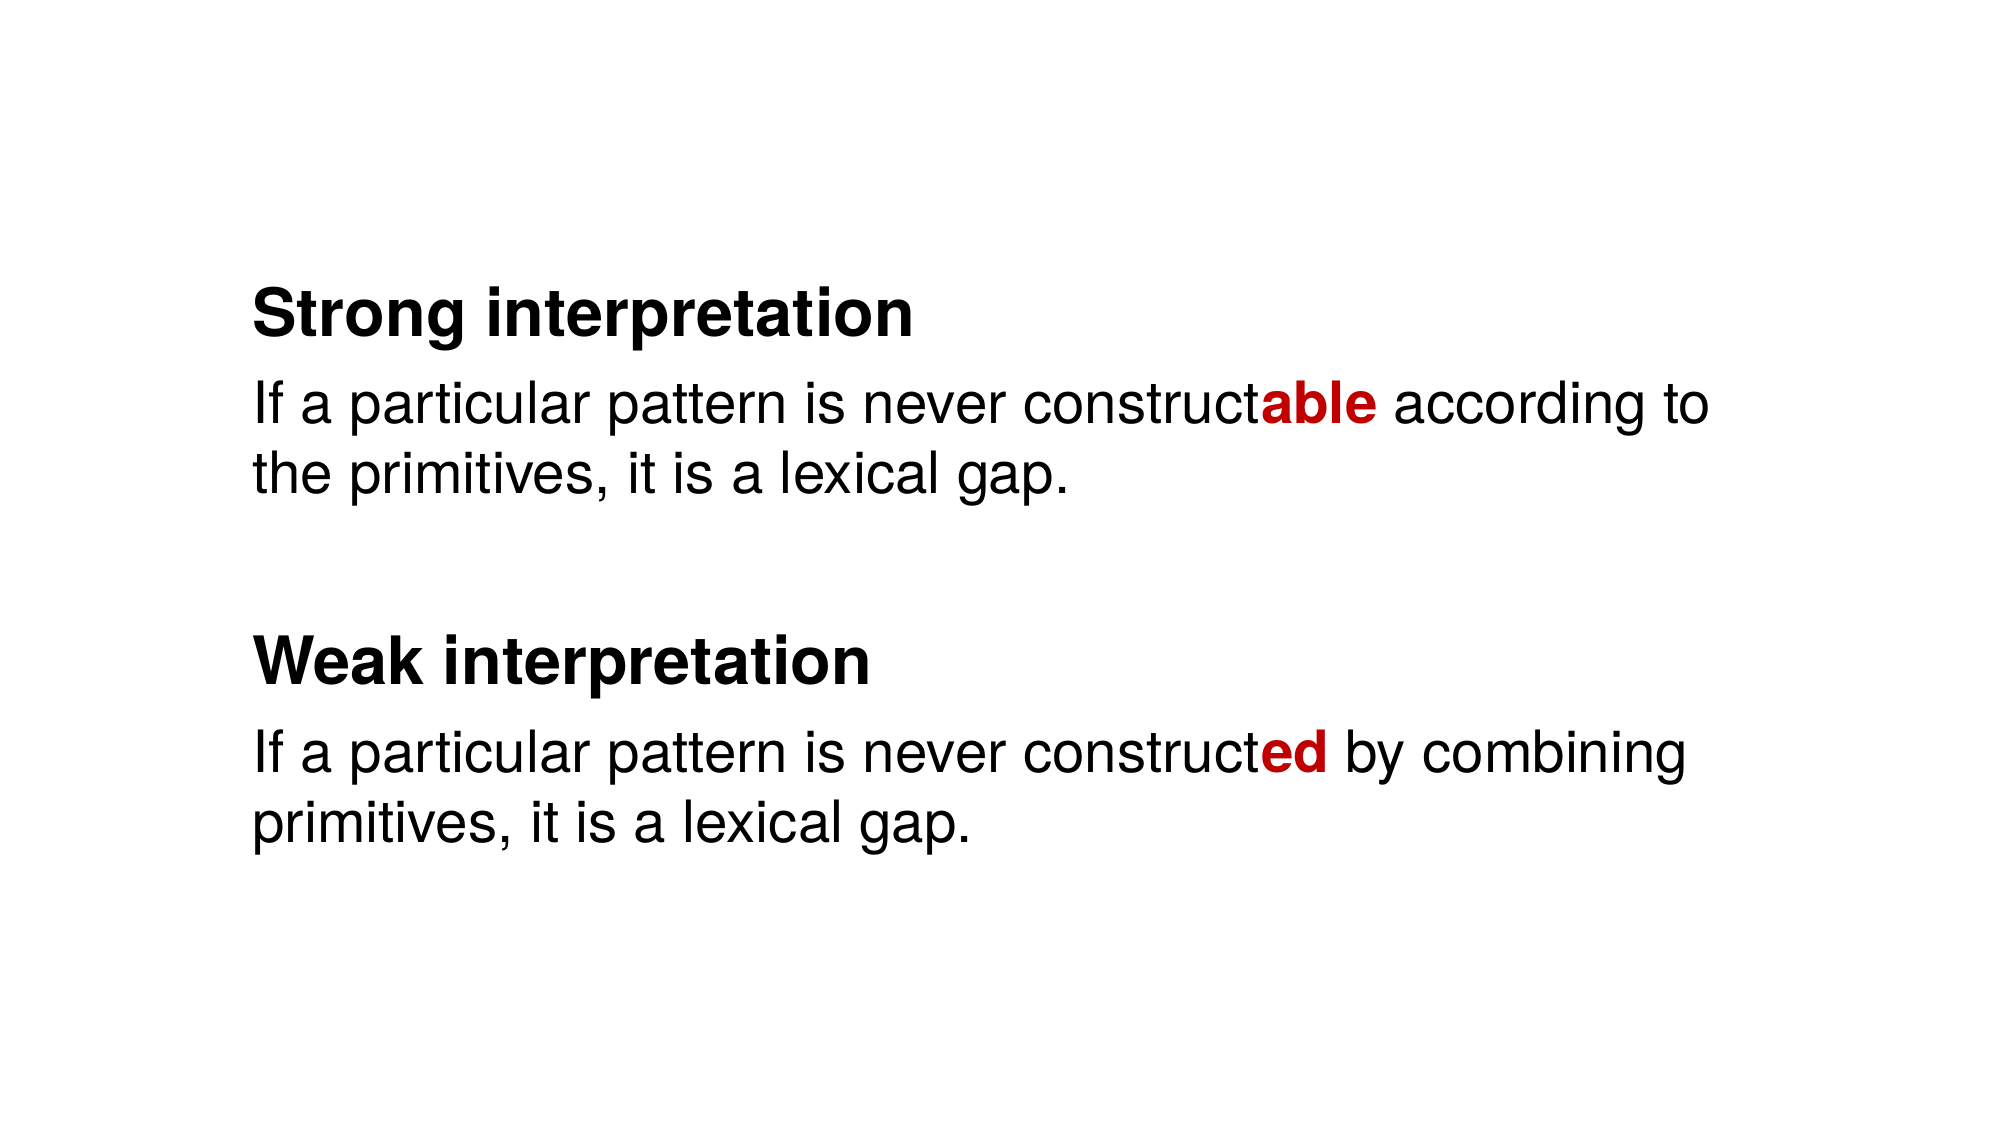

Strong interpretation
If a particular pattern is never constructable according to the primitives, it is a lexical gap.
Weak interpretation
If a particular pattern is never constructed by combining primitives, it is a lexical gap.